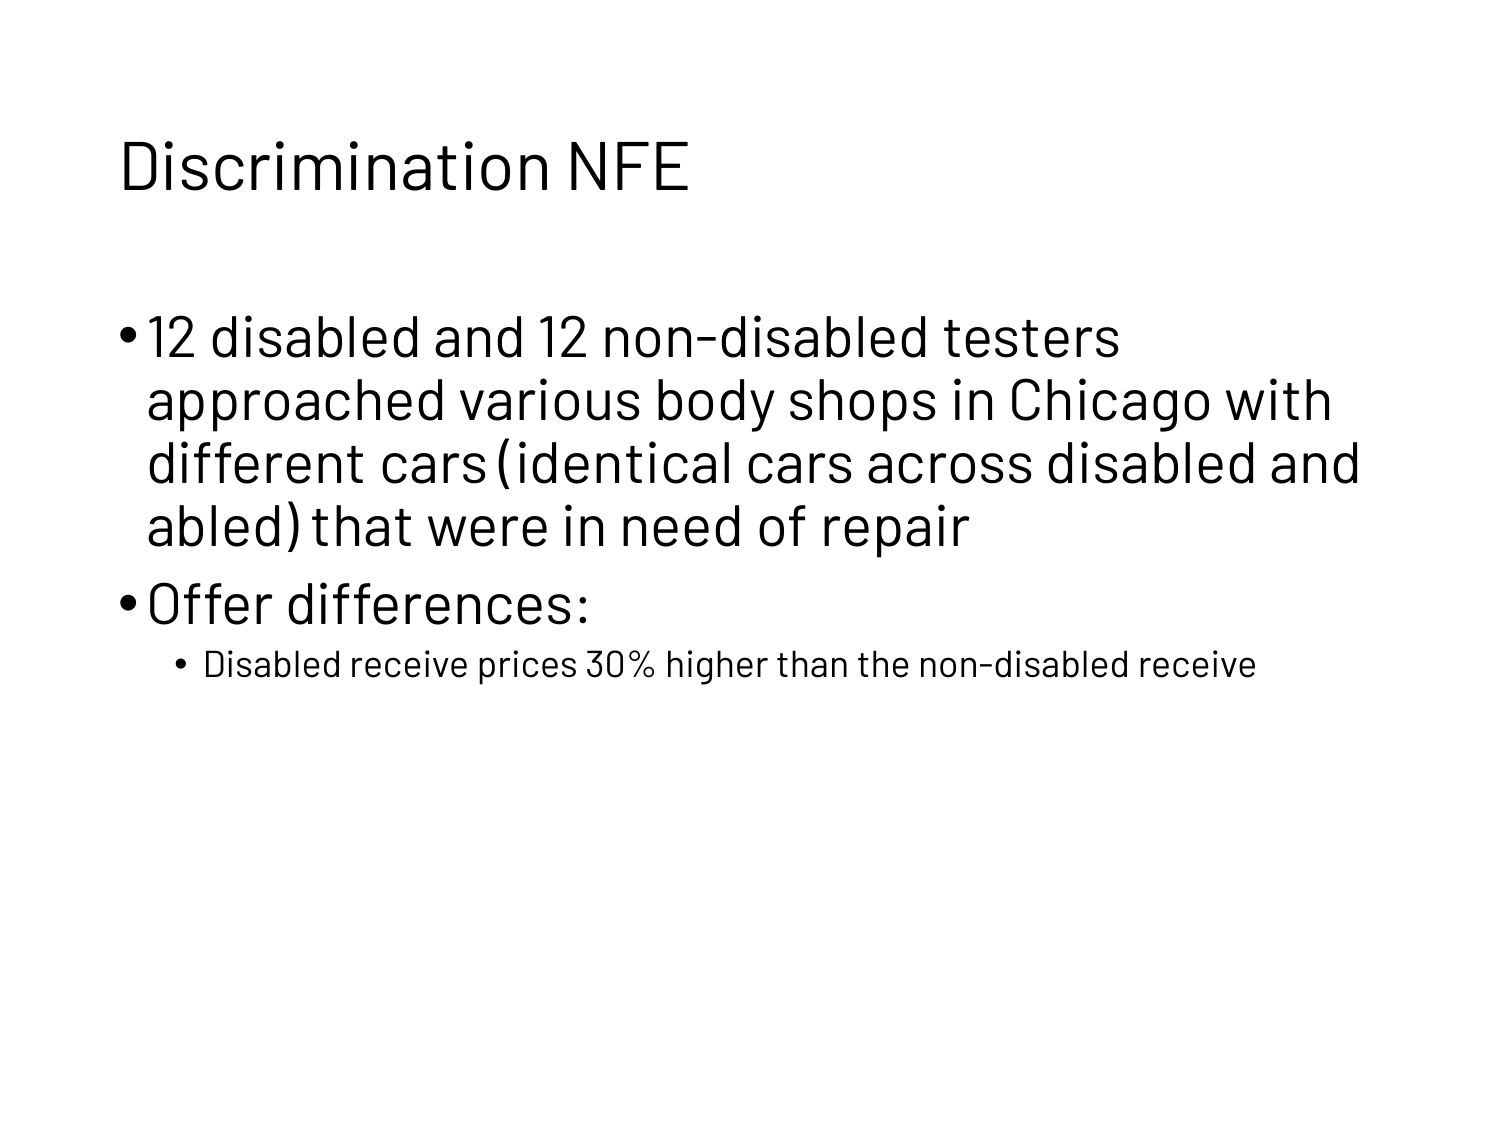

# Discrimination NFE
12 disabled and 12 non-disabled testers approached various body shops in Chicago with different cars (identical cars across disabled and abled) that were in need of repair
Offer differences:
Disabled receive prices 30% higher than the non-disabled receive